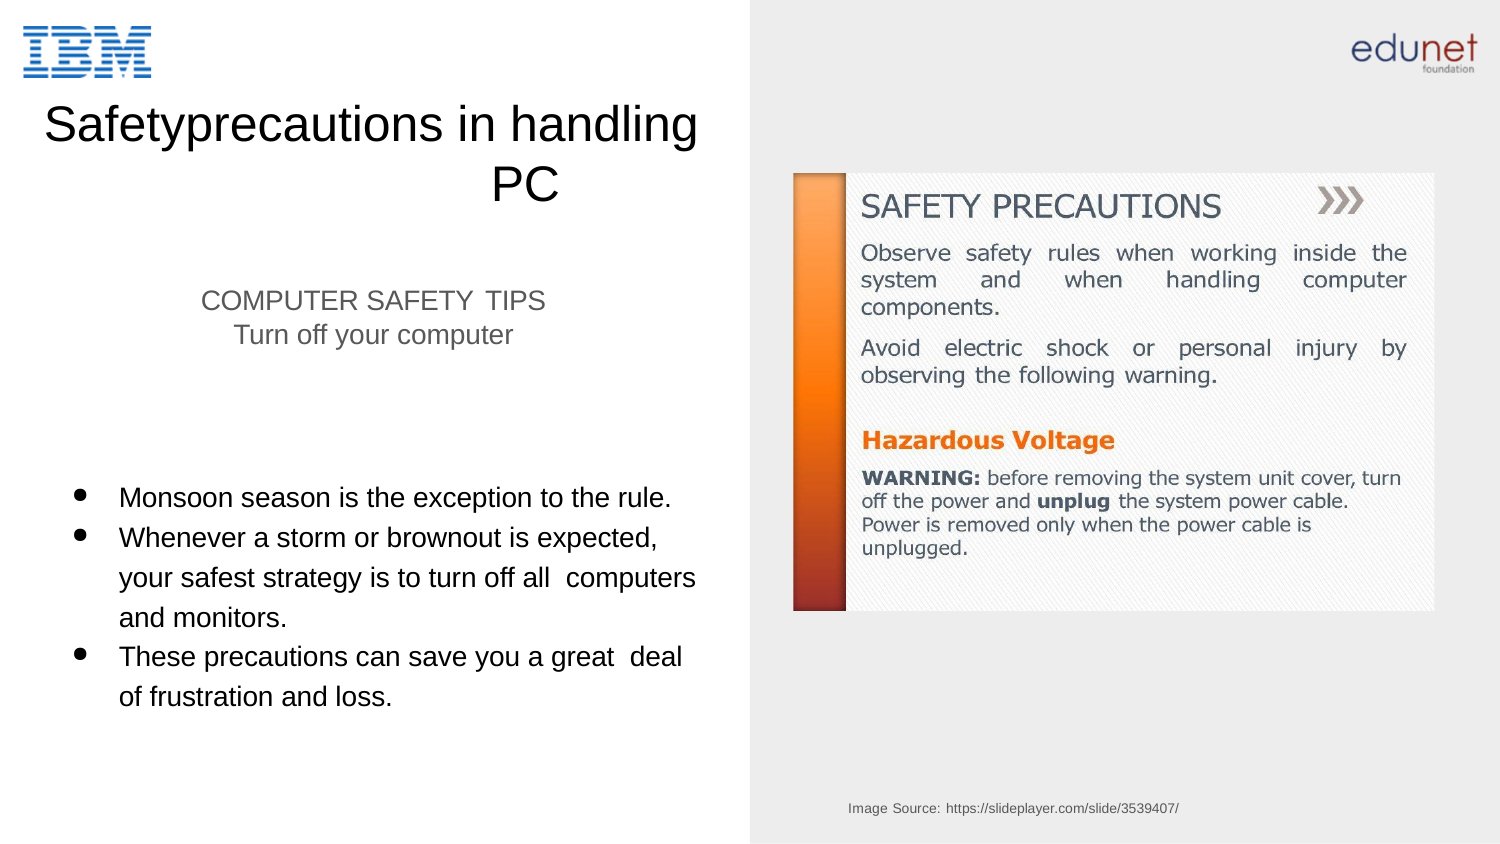

# Safetyprecautions in handling  PC

COMPUTER SAFETY TIPS
Turn off your computer
Monsoon season is the exception to the rule.
Whenever a storm or brownout is expected,  your safest strategy is to turn off all  computers and monitors.
These precautions can save you a great  deal of frustration and loss.
Image Source: https://slideplayer.com/slide/3539407/